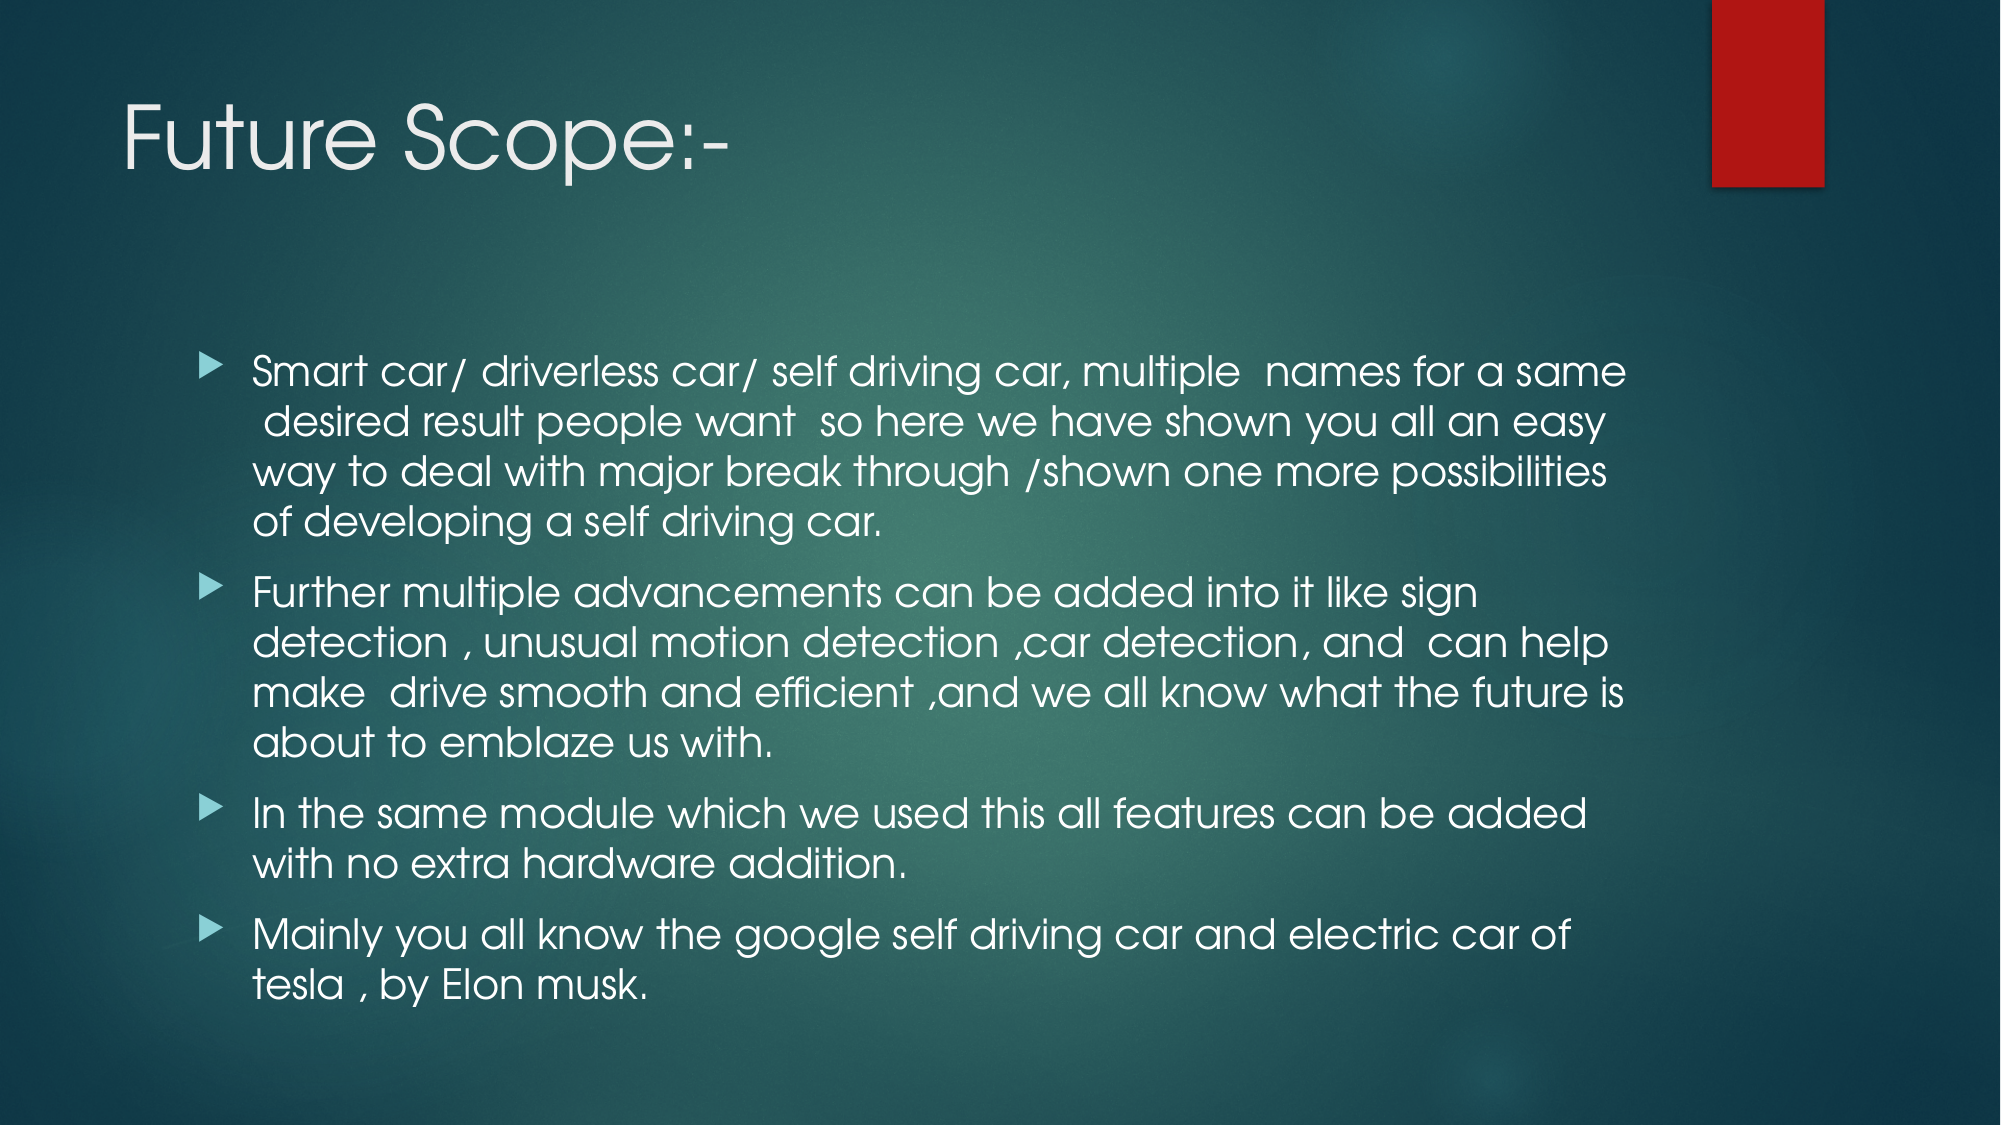

# Future Scope:-
Smart car/ driverless car/ self driving car, multiple  names for a same  desired result people want  so here we have shown you all an easy way to deal with major break through /shown one more possibilities of developing a self driving car.
Further multiple advancements can be added into it like sign detection , unusual motion detection ,car detection, and  can help make  drive smooth and efficient ,and we all know what the future is about to emblaze us with.
In the same module which we used this all features can be added with no extra hardware addition.
Mainly you all know the google self driving car and electric car of tesla , by Elon musk.